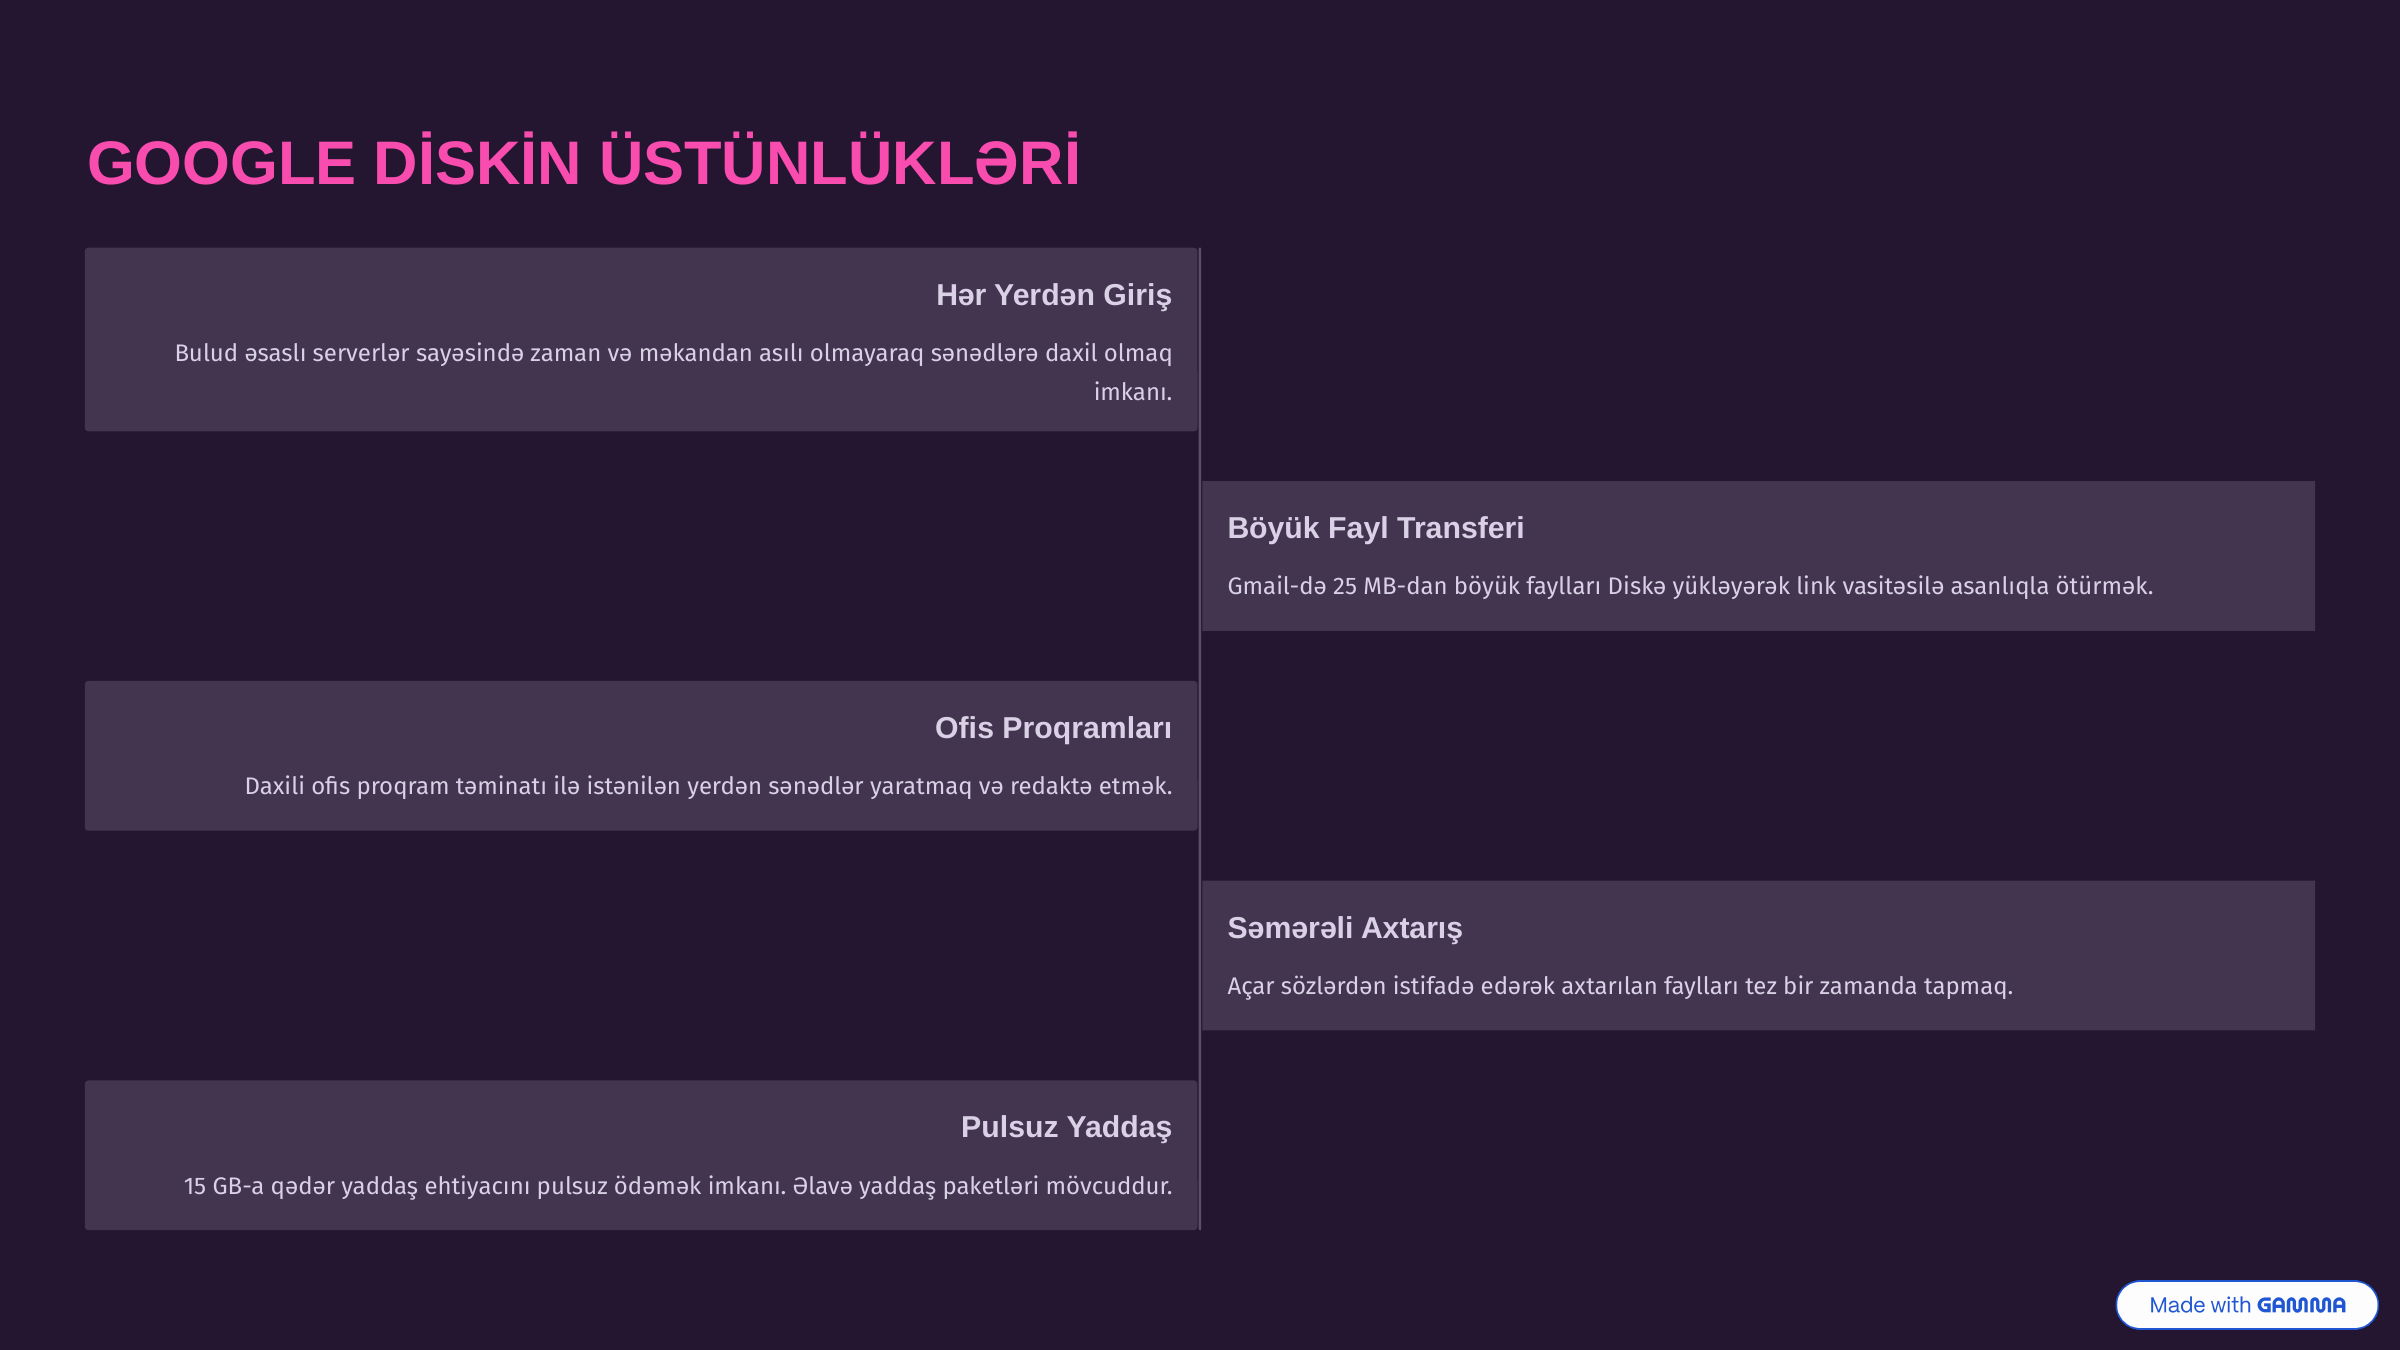

GOOGLE DİSKİN ÜSTÜNLÜKLƏRİ

Hər Yerdən Giriş
Bulud əsaslı serverlər sayəsində zaman və məkandan asılı olmayaraq sənədlərə daxil olmaq imkanı.

Böyük Fayl Transferi
Gmail-də 25 MB-dan böyük faylları Diskə yükləyərək link vasitəsilə asanlıqla ötürmək.

Ofis Proqramları
Daxili ofis proqram təminatı ilə istənilən yerdən sənədlər yaratmaq və redaktə etmək.

Səmərəli Axtarış
Açar sözlərdən istifadə edərək axtarılan faylları tez bir zamanda tapmaq.

Pulsuz Yaddaş
15 GB-a qədər yaddaş ehtiyacını pulsuz ödəmək imkanı. Əlavə yaddaş paketləri mövcuddur.